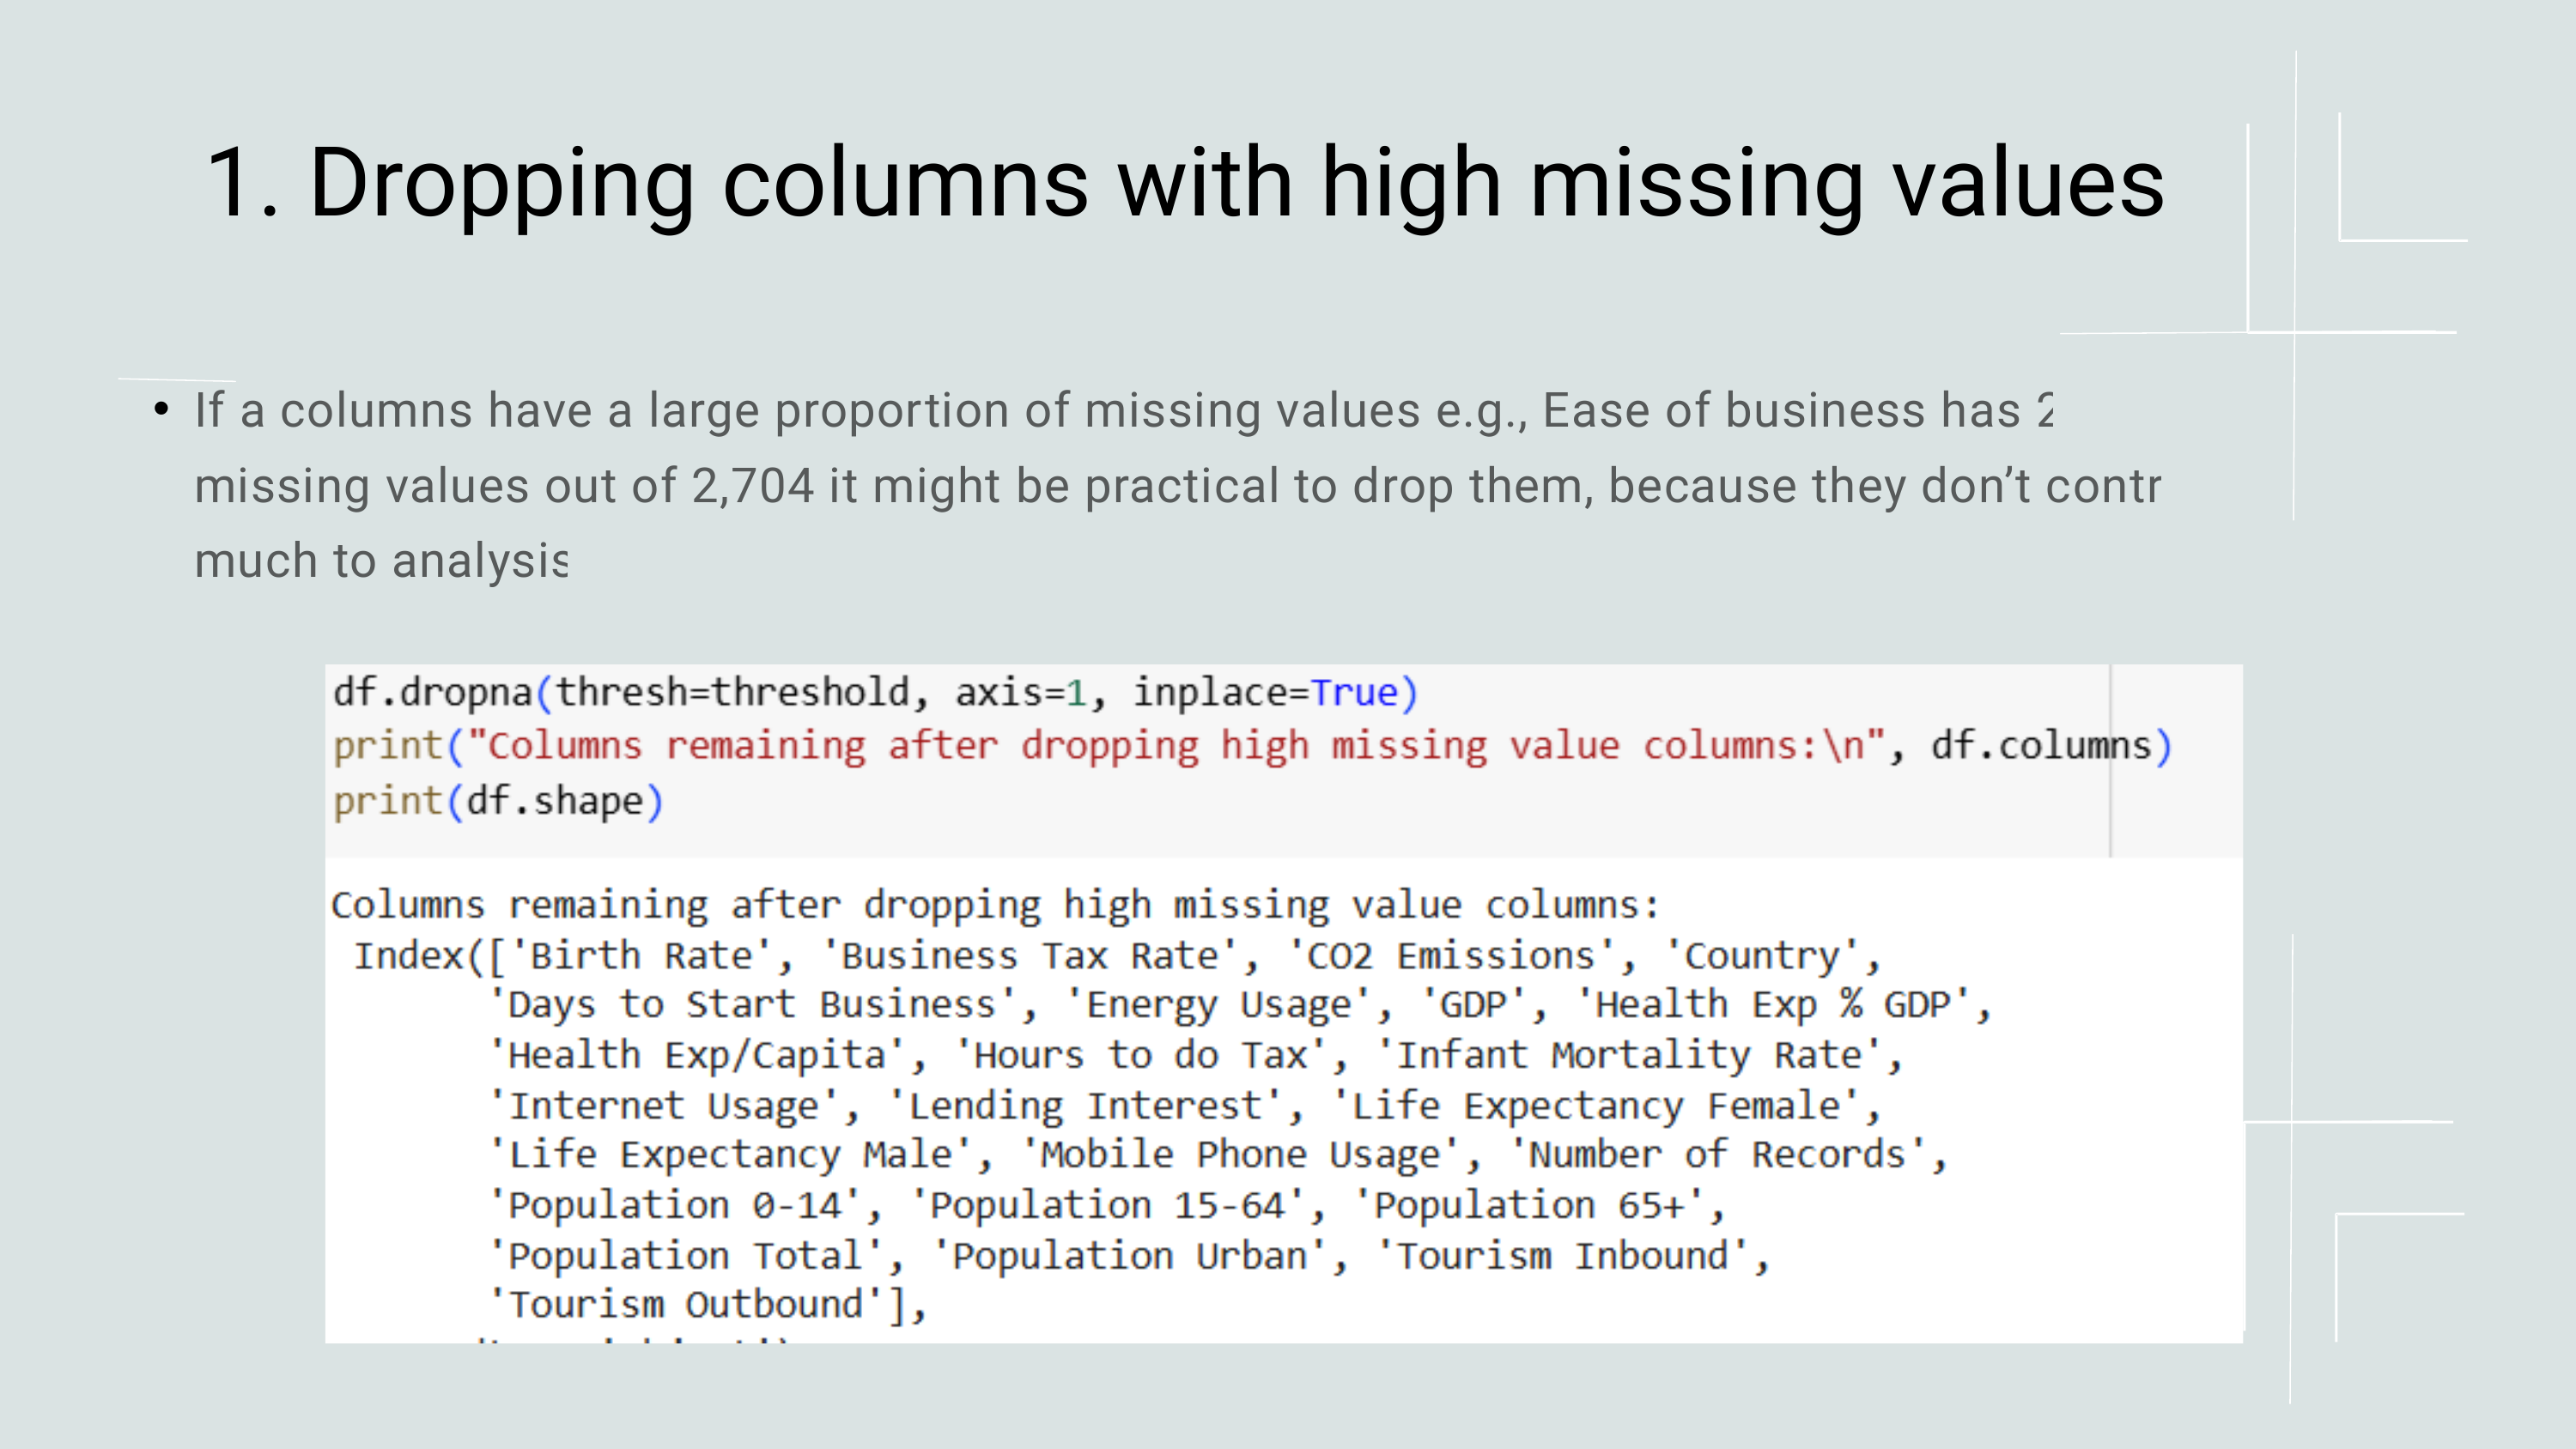

1. Dropping columns with high missing values

If a columns have a large proportion of missing values e.g., Ease of business has 2,519 missing values out of 2,704 it might be practical to drop them, because they don’t contribute much to analysis.